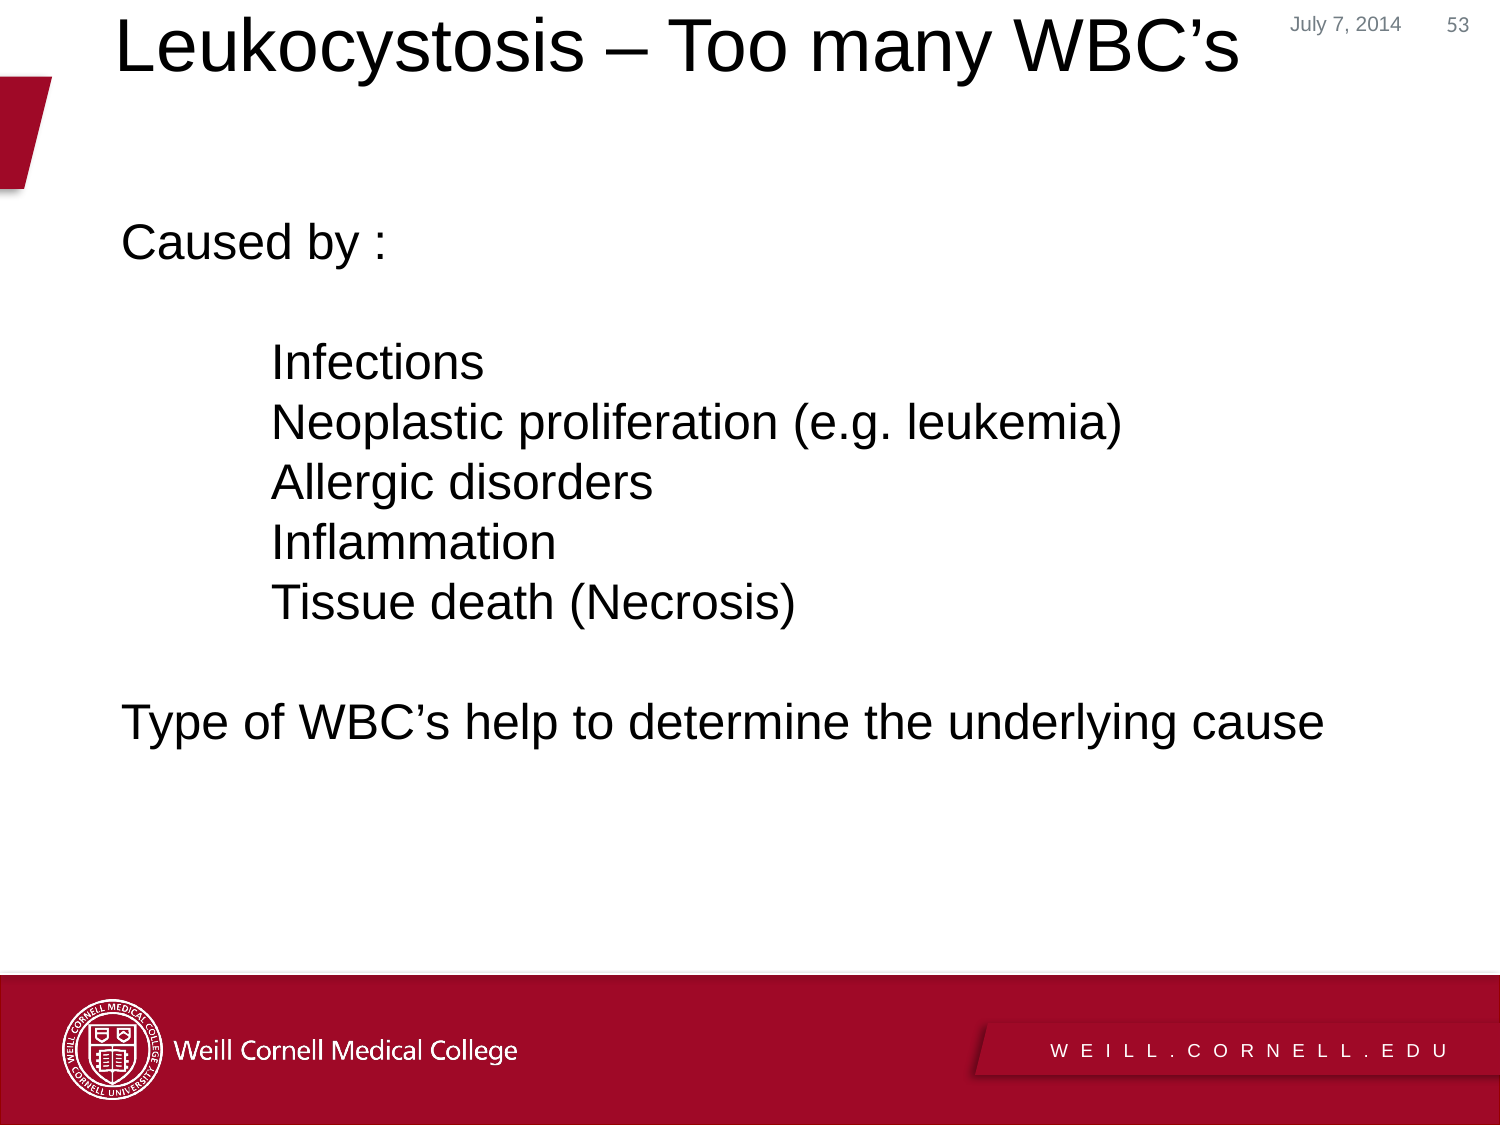

July 7, 2014
53
Leukocystosis – Too many WBC’s

Caused by :

	Infections
	Neoplastic proliferation (e.g. leukemia)
	Allergic disorders
	Inflammation
	Tissue death (Necrosis)

Type of WBC’s help to determine the underlying cause